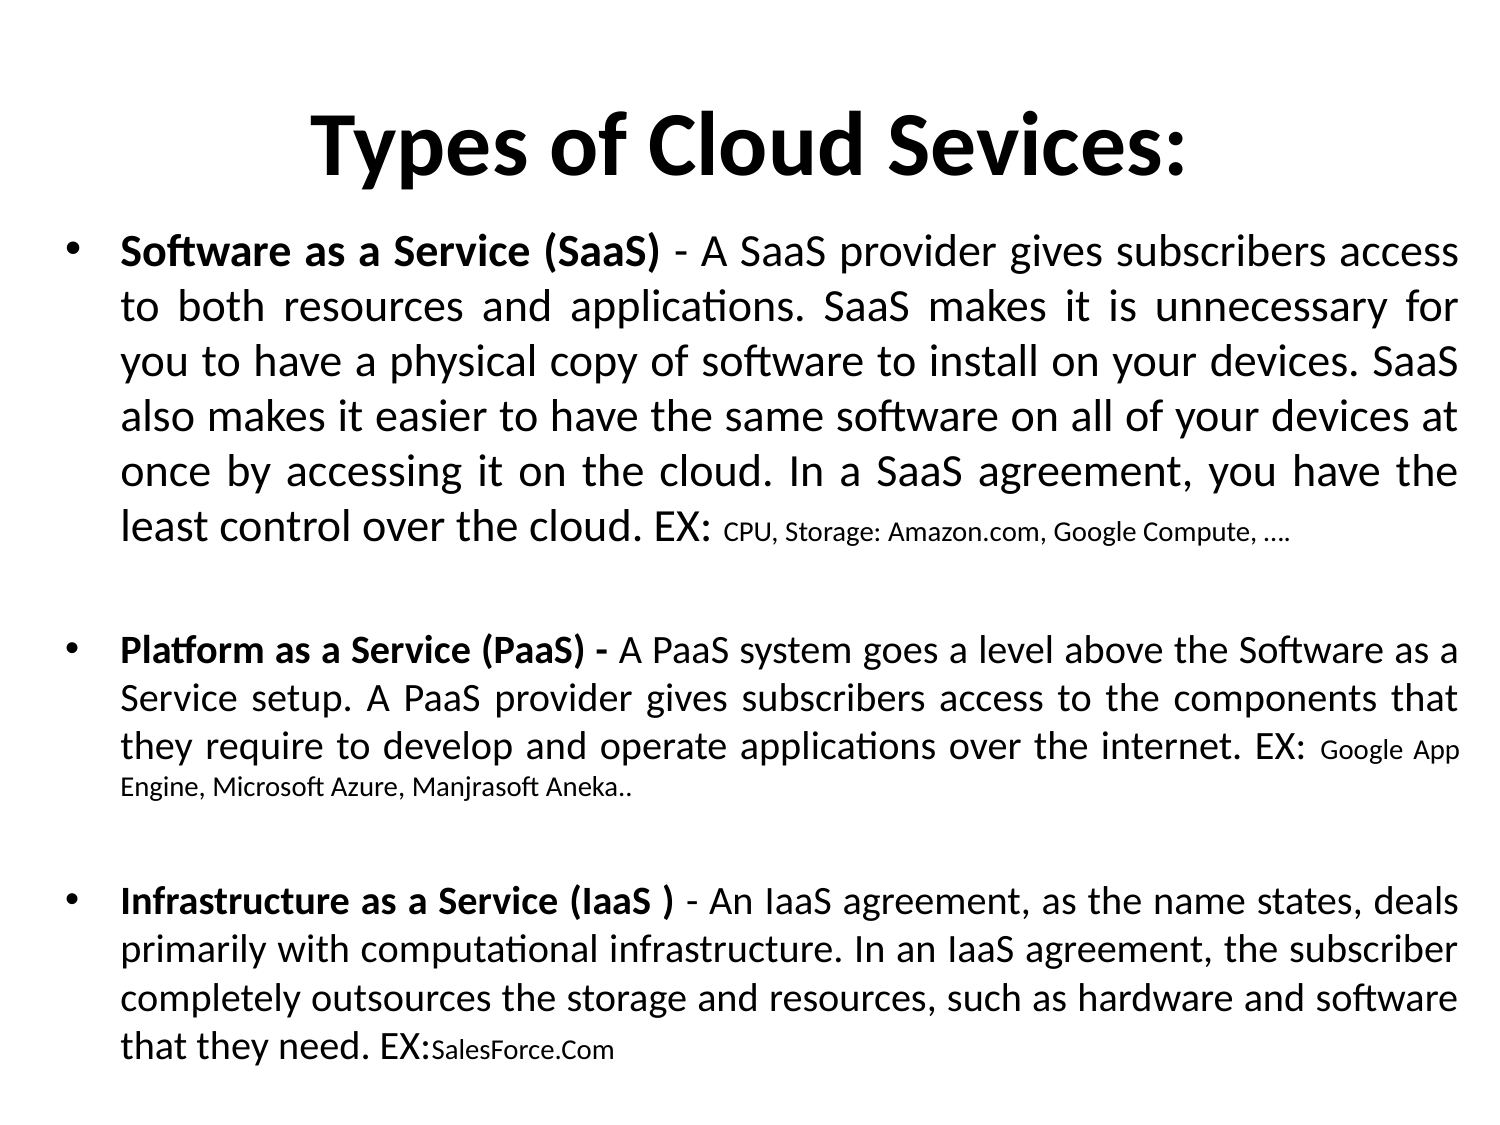

# Types of Cloud Sevices:
Software as a Service (SaaS) - A SaaS provider gives subscribers access to both resources and applications. SaaS makes it is unnecessary for you to have a physical copy of software to install on your devices. SaaS also makes it easier to have the same software on all of your devices at once by accessing it on the cloud. In a SaaS agreement, you have the least control over the cloud. EX: CPU, Storage: Amazon.com, Google Compute, ….

Platform as a Service (PaaS) - A PaaS system goes a level above the Software as a Service setup. A PaaS provider gives subscribers access to the components that they require to develop and operate applications over the internet. EX: Google App Engine, Microsoft Azure, Manjrasoft Aneka..

Infrastructure as a Service (IaaS ) - An IaaS agreement, as the name states, deals primarily with computational infrastructure. In an IaaS agreement, the subscriber completely outsources the storage and resources, such as hardware and software that they need. EX:SalesForce.Com